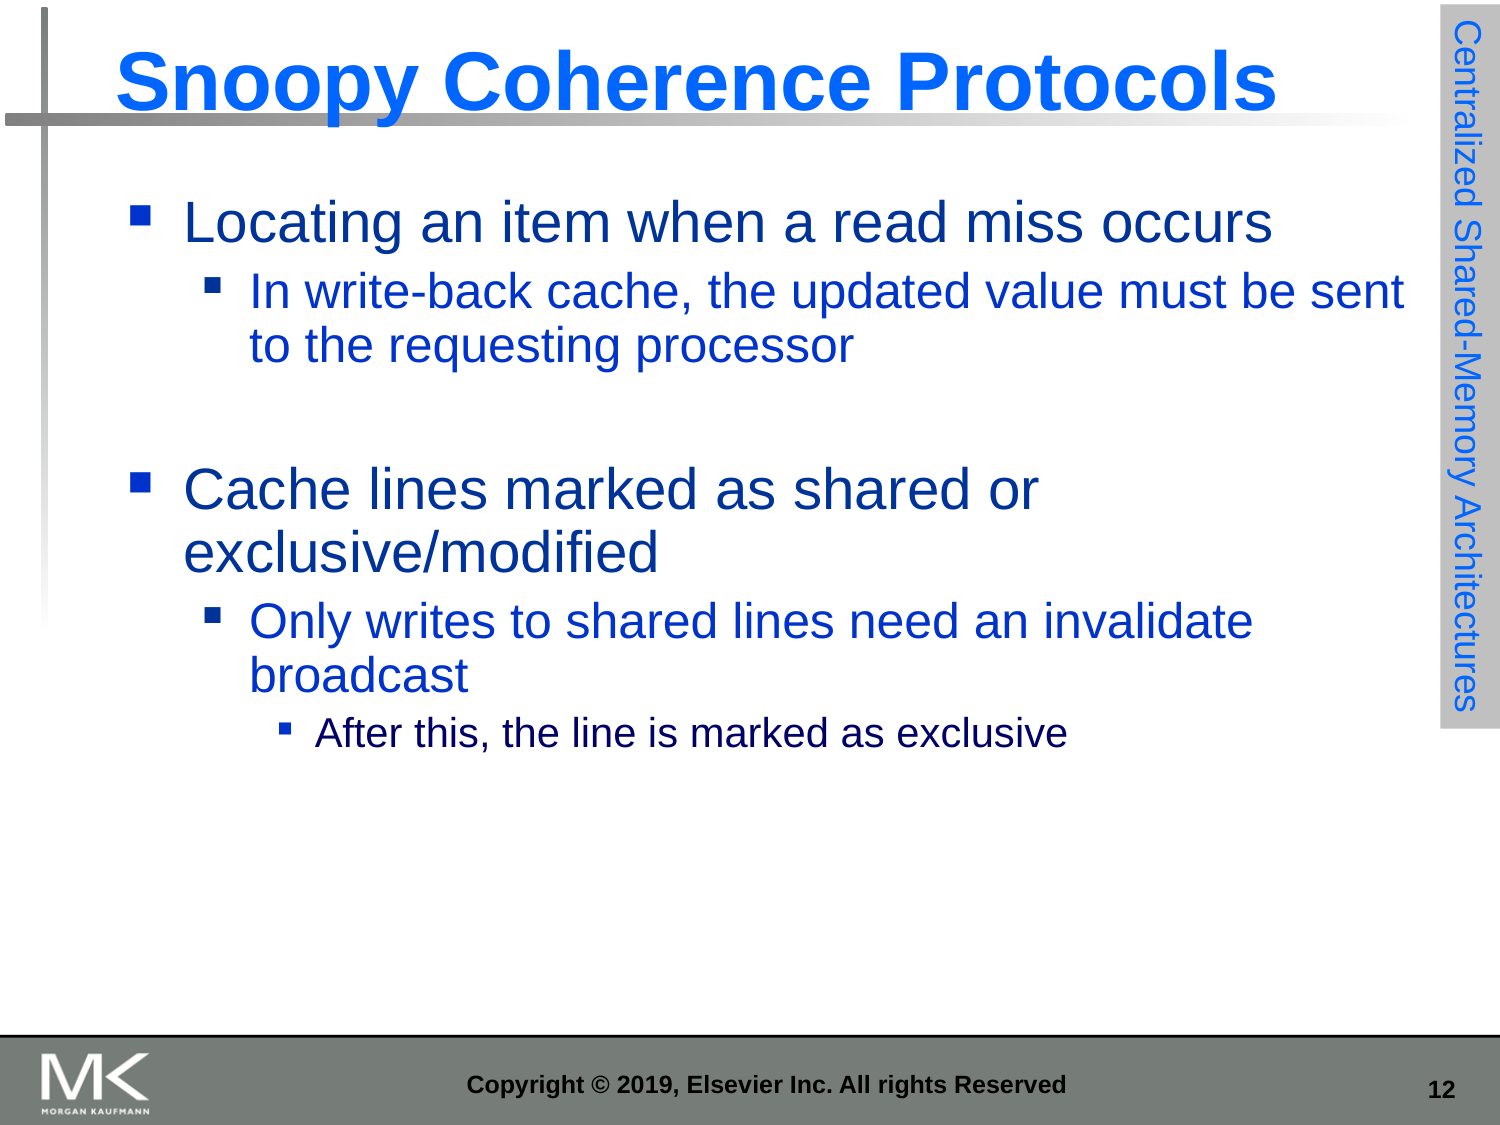

# Snoopy Coherence Protocols
Locating an item when a read miss occurs
In write-back cache, the updated value must be sent to the requesting processor

Cache lines marked as shared or exclusive/modified
Only writes to shared lines need an invalidate broadcast
After this, the line is marked as exclusive

Centralized Shared-Memory Architectures
Copyright © 2019, Elsevier Inc. All rights Reserved